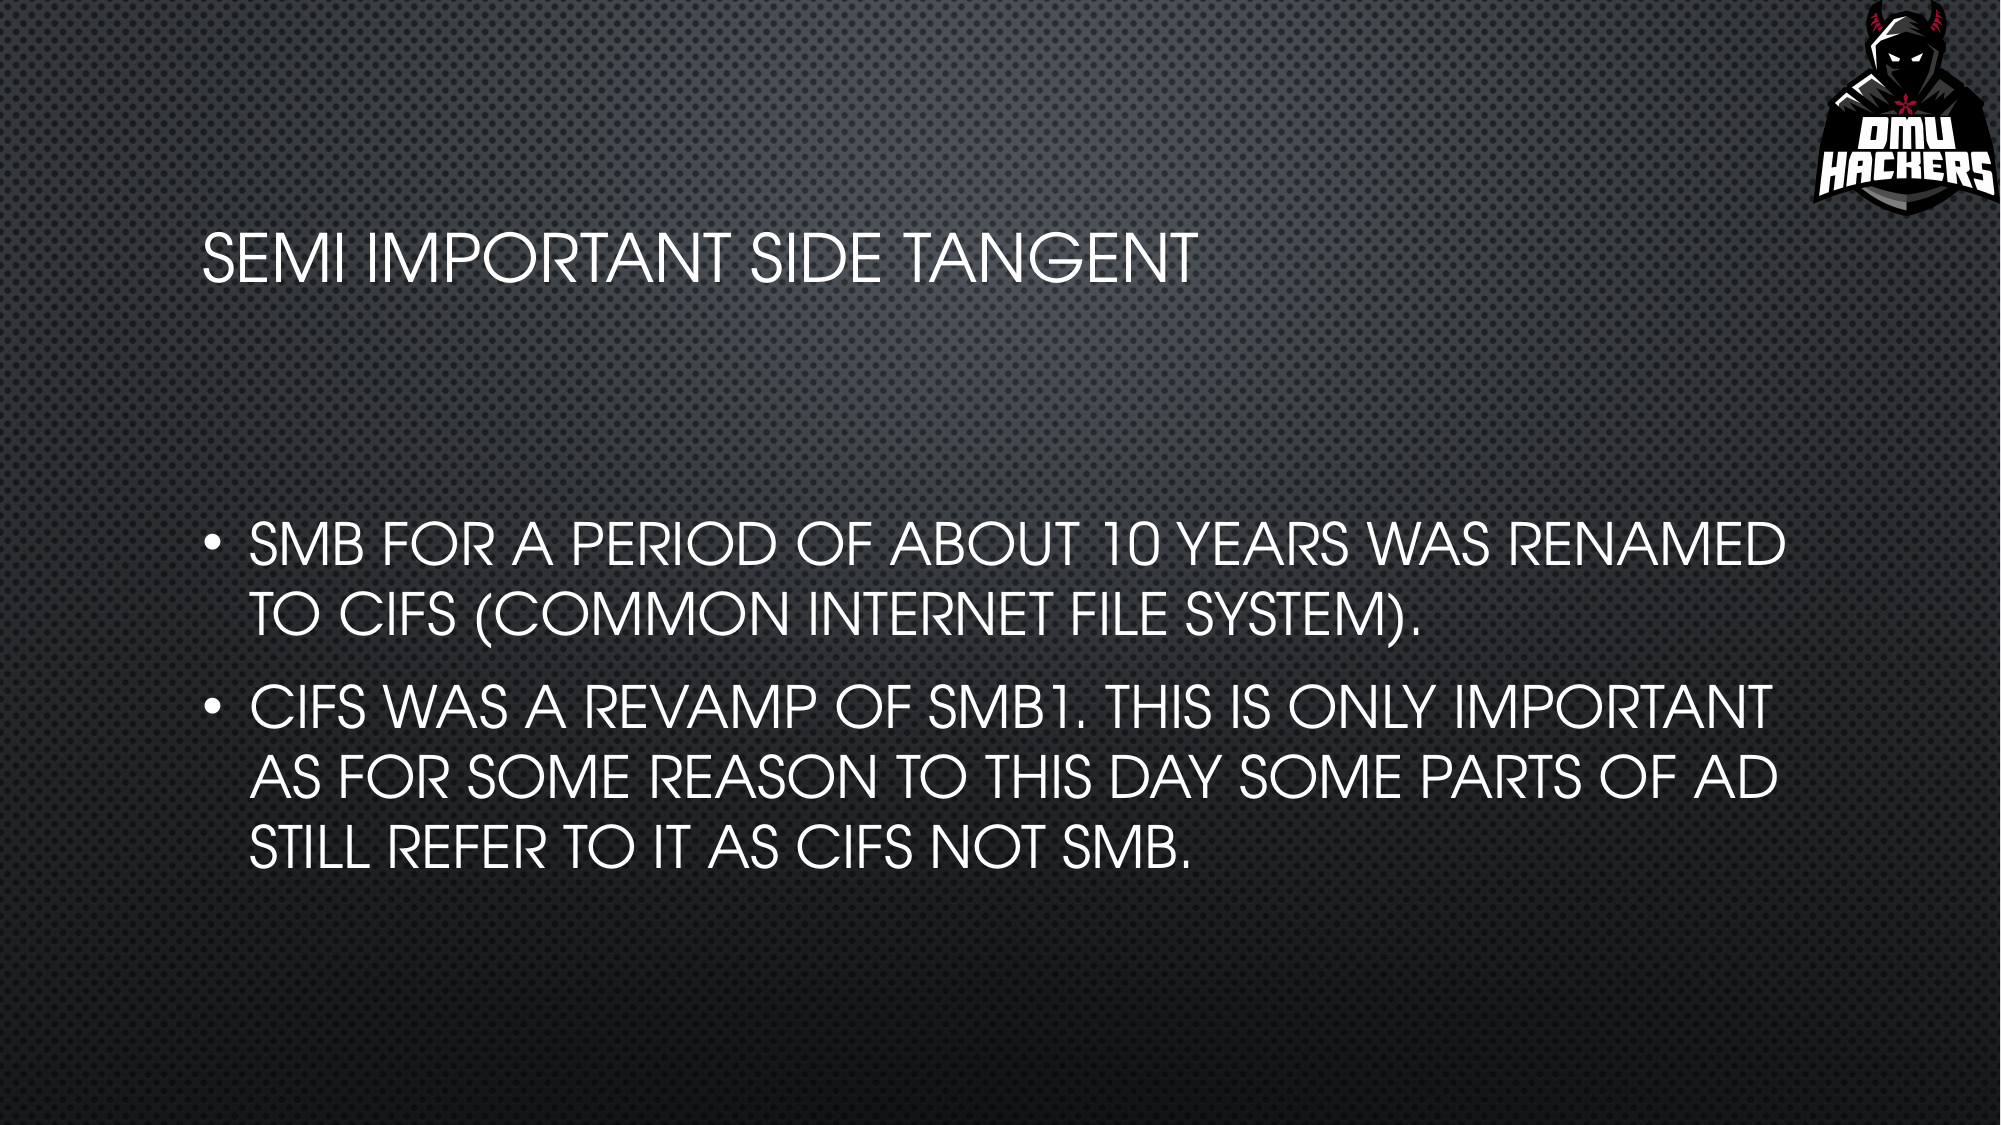

# SEMI IMPORTANT SIDE TANGENT
SMB for a period of about 10 years was renamed to CIFS (Common Internet File System).
CIFS was a revamp of SMB1. This is only important as for some reason to this day some parts of AD still refer to it as CIFS not SMB.